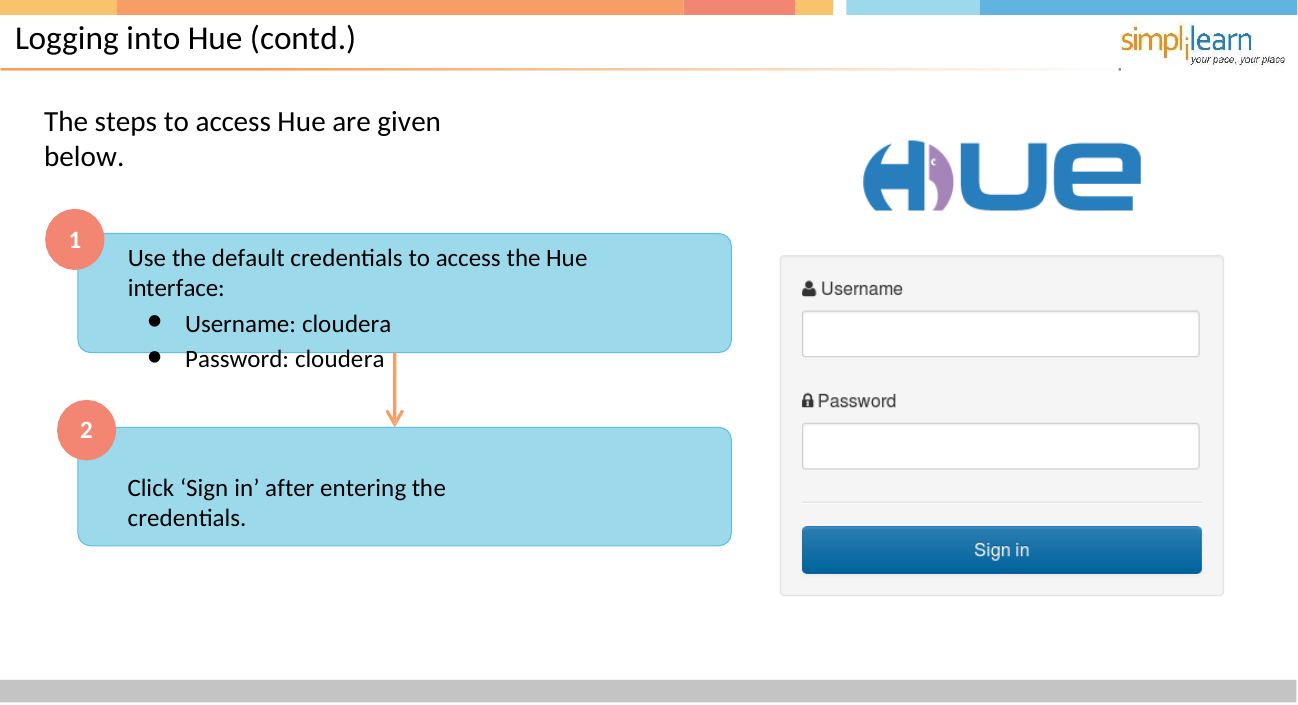

# Logging into Hue (contd.)

The steps to access Hue are given below.

1

Use the default credentials to access the Hue interface:
Username: cloudera
Password: cloudera

2

Click ‘Sign in’ after entering the credentials.